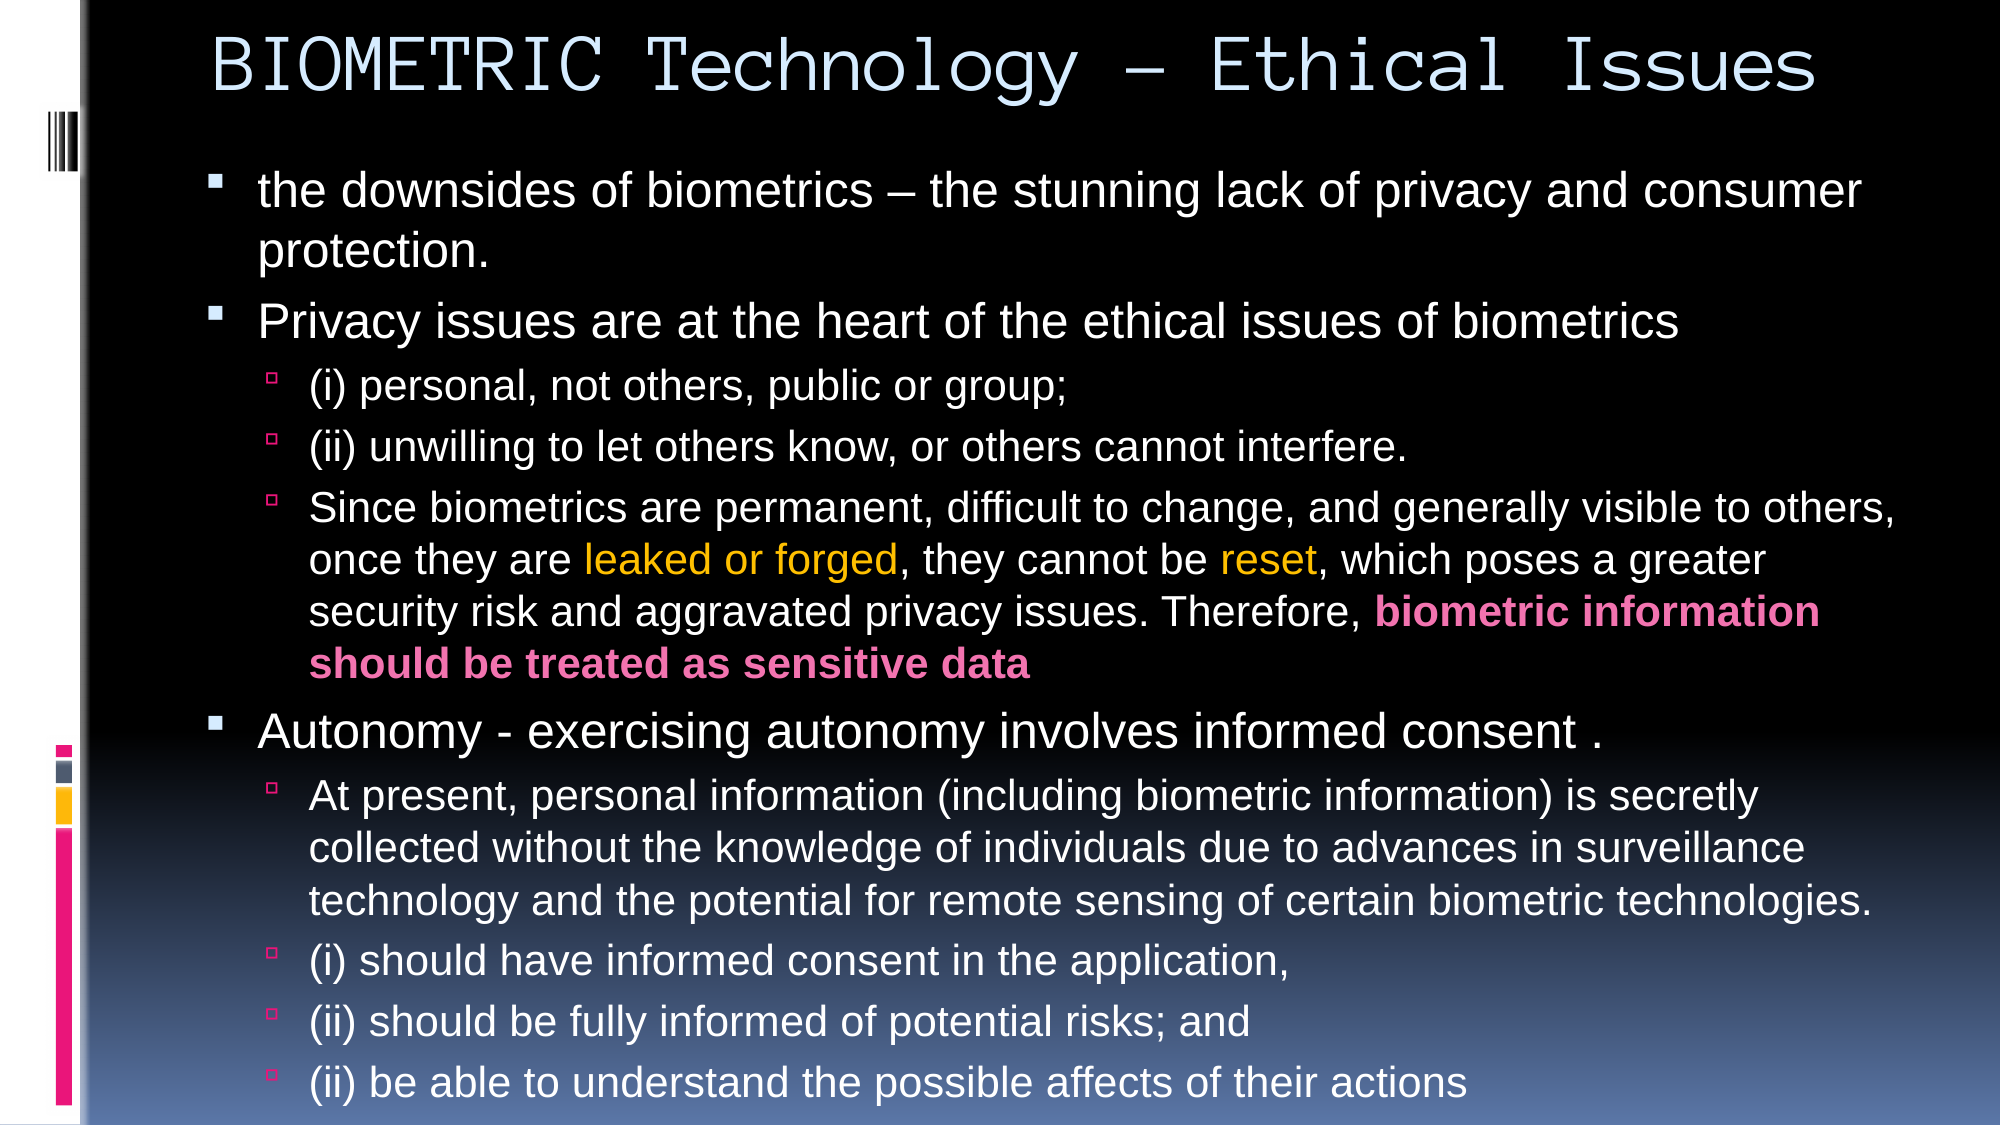

# BIOMETRIC Technology – Ethical Issues
the downsides of biometrics – the stunning lack of privacy and consumer protection.
Privacy issues are at the heart of the ethical issues of biometrics
(i) personal, not others, public or group;
(ii) unwilling to let others know, or others cannot interfere.
Since biometrics are permanent, difficult to change, and generally visible to others, once they are leaked or forged, they cannot be reset, which poses a greater security risk and aggravated privacy issues. Therefore, biometric information should be treated as sensitive data
Autonomy - exercising autonomy involves informed consent .
At present, personal information (including biometric information) is secretly collected without the knowledge of individuals due to advances in surveillance technology and the potential for remote sensing of certain biometric technologies.
(i) should have informed consent in the application,
(ii) should be fully informed of potential risks; and
(ii) be able to understand the possible affects of their actions